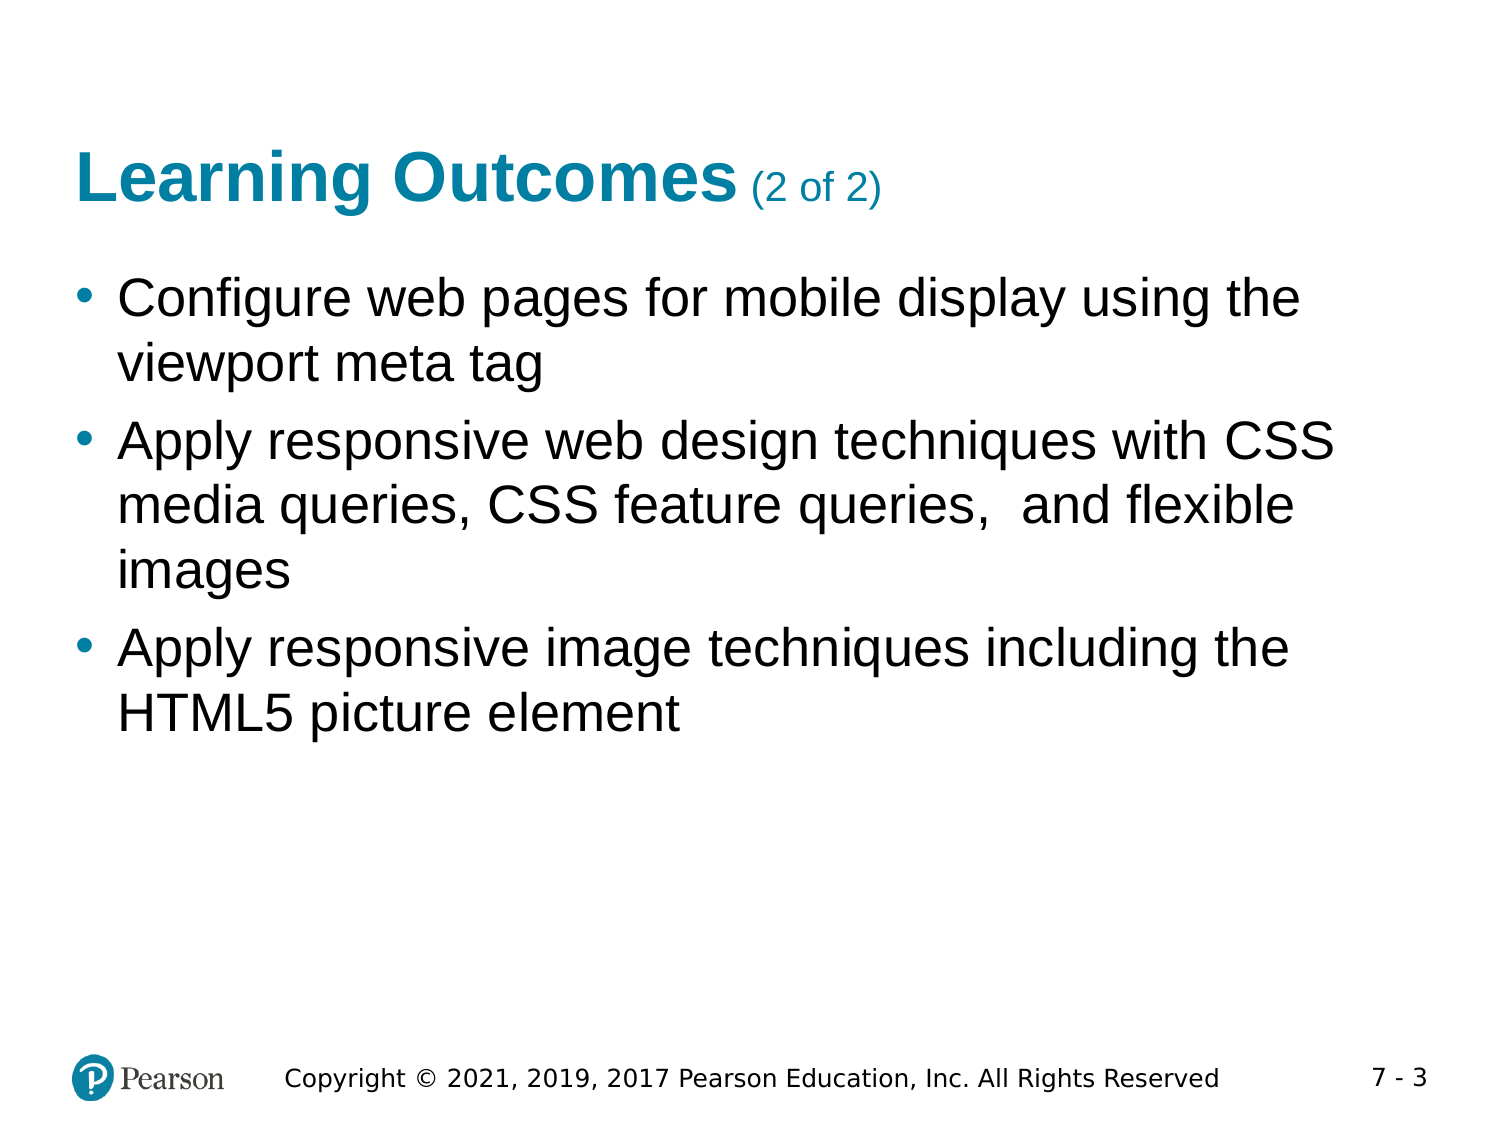

# Learning Outcomes (2 of 2)
Configure web pages for mobile display using the viewport meta tag
Apply responsive web design techniques with CSS media queries, CSS feature queries,  and flexible images
Apply responsive image techniques including the HTML5 picture element